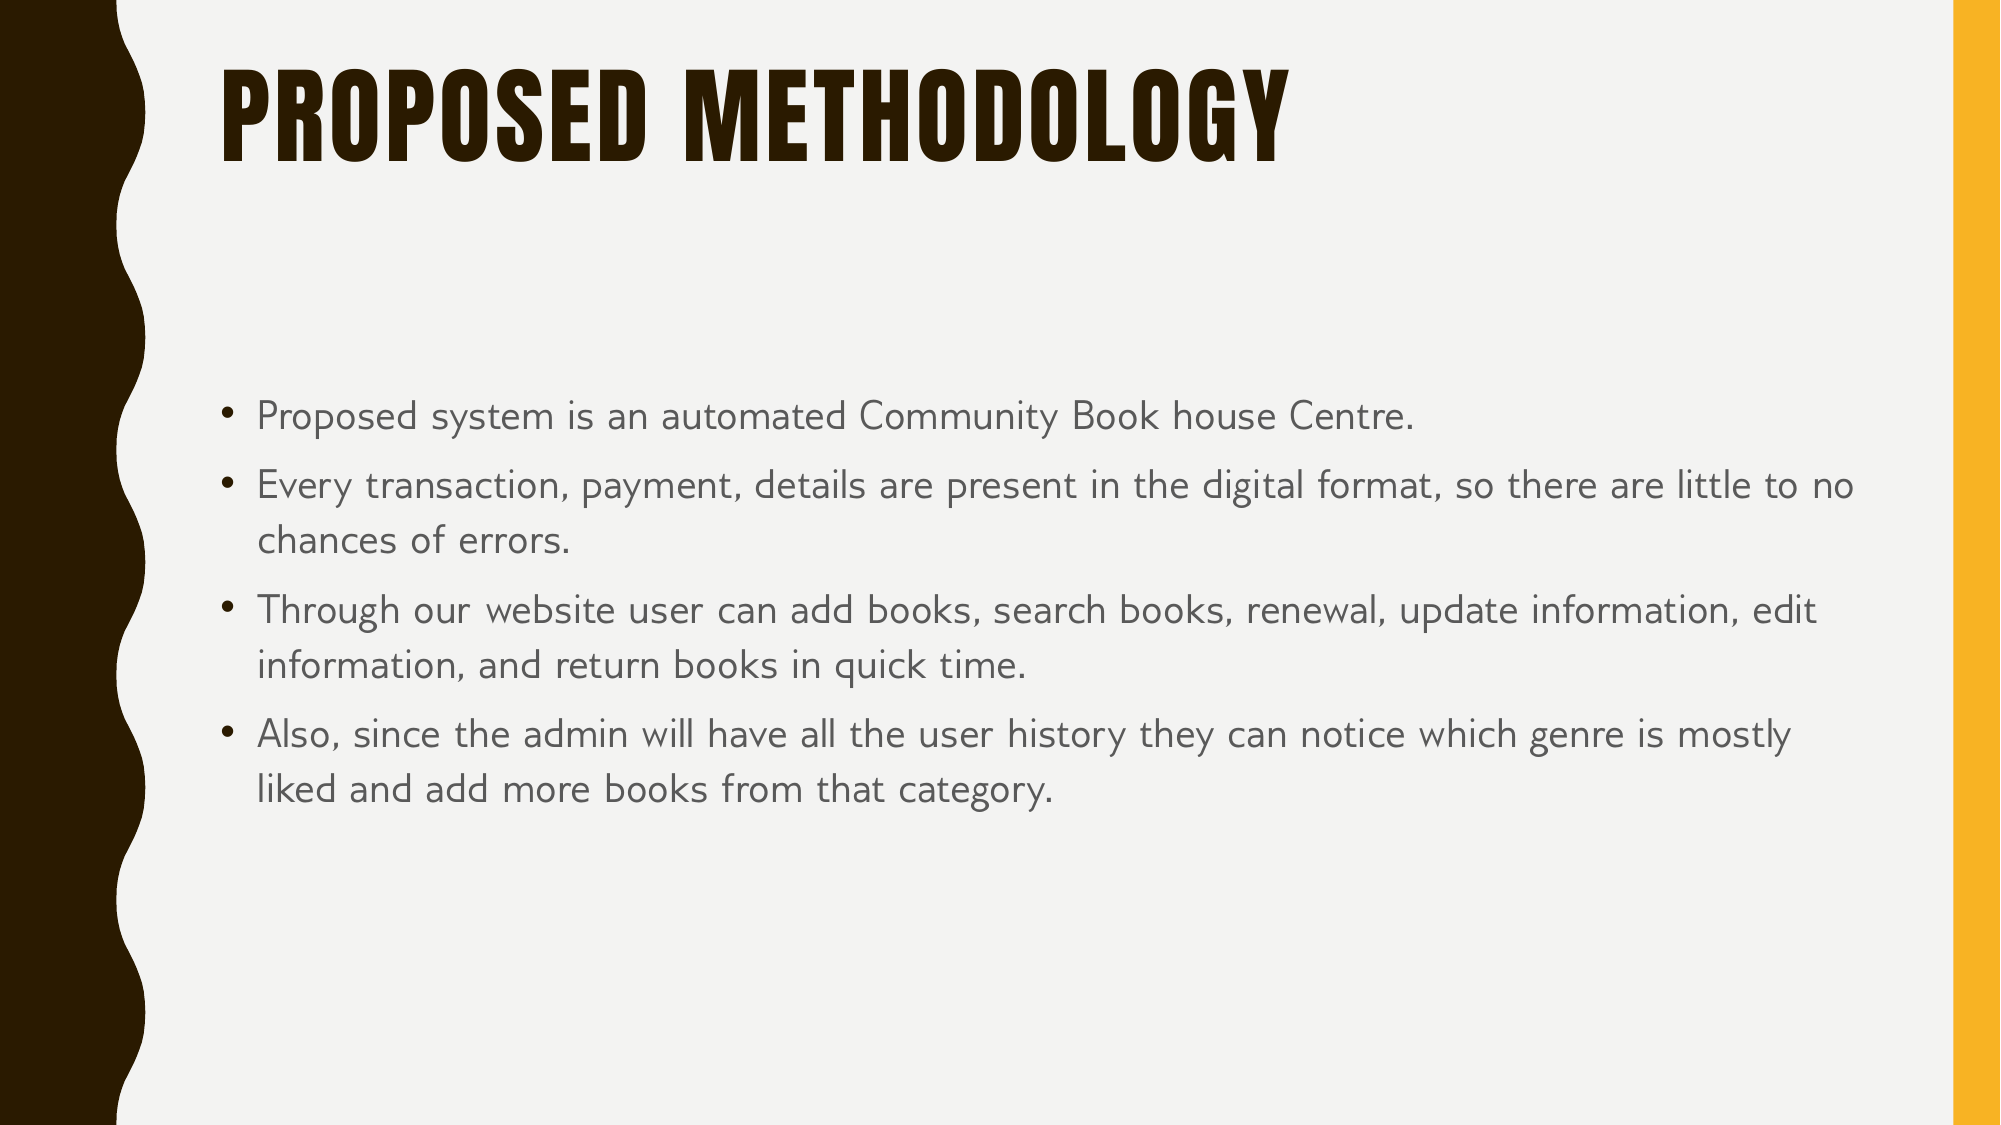

# PROPOSED METHODOLOGY
Proposed system is an automated Community Book house Centre.
Every transaction, payment, details are present in the digital format, so there are little to no chances of errors.
Through our website user can add books, search books, renewal, update information, edit information, and return books in quick time.
Also, since the admin will have all the user history they can notice which genre is mostly liked and add more books from that category.